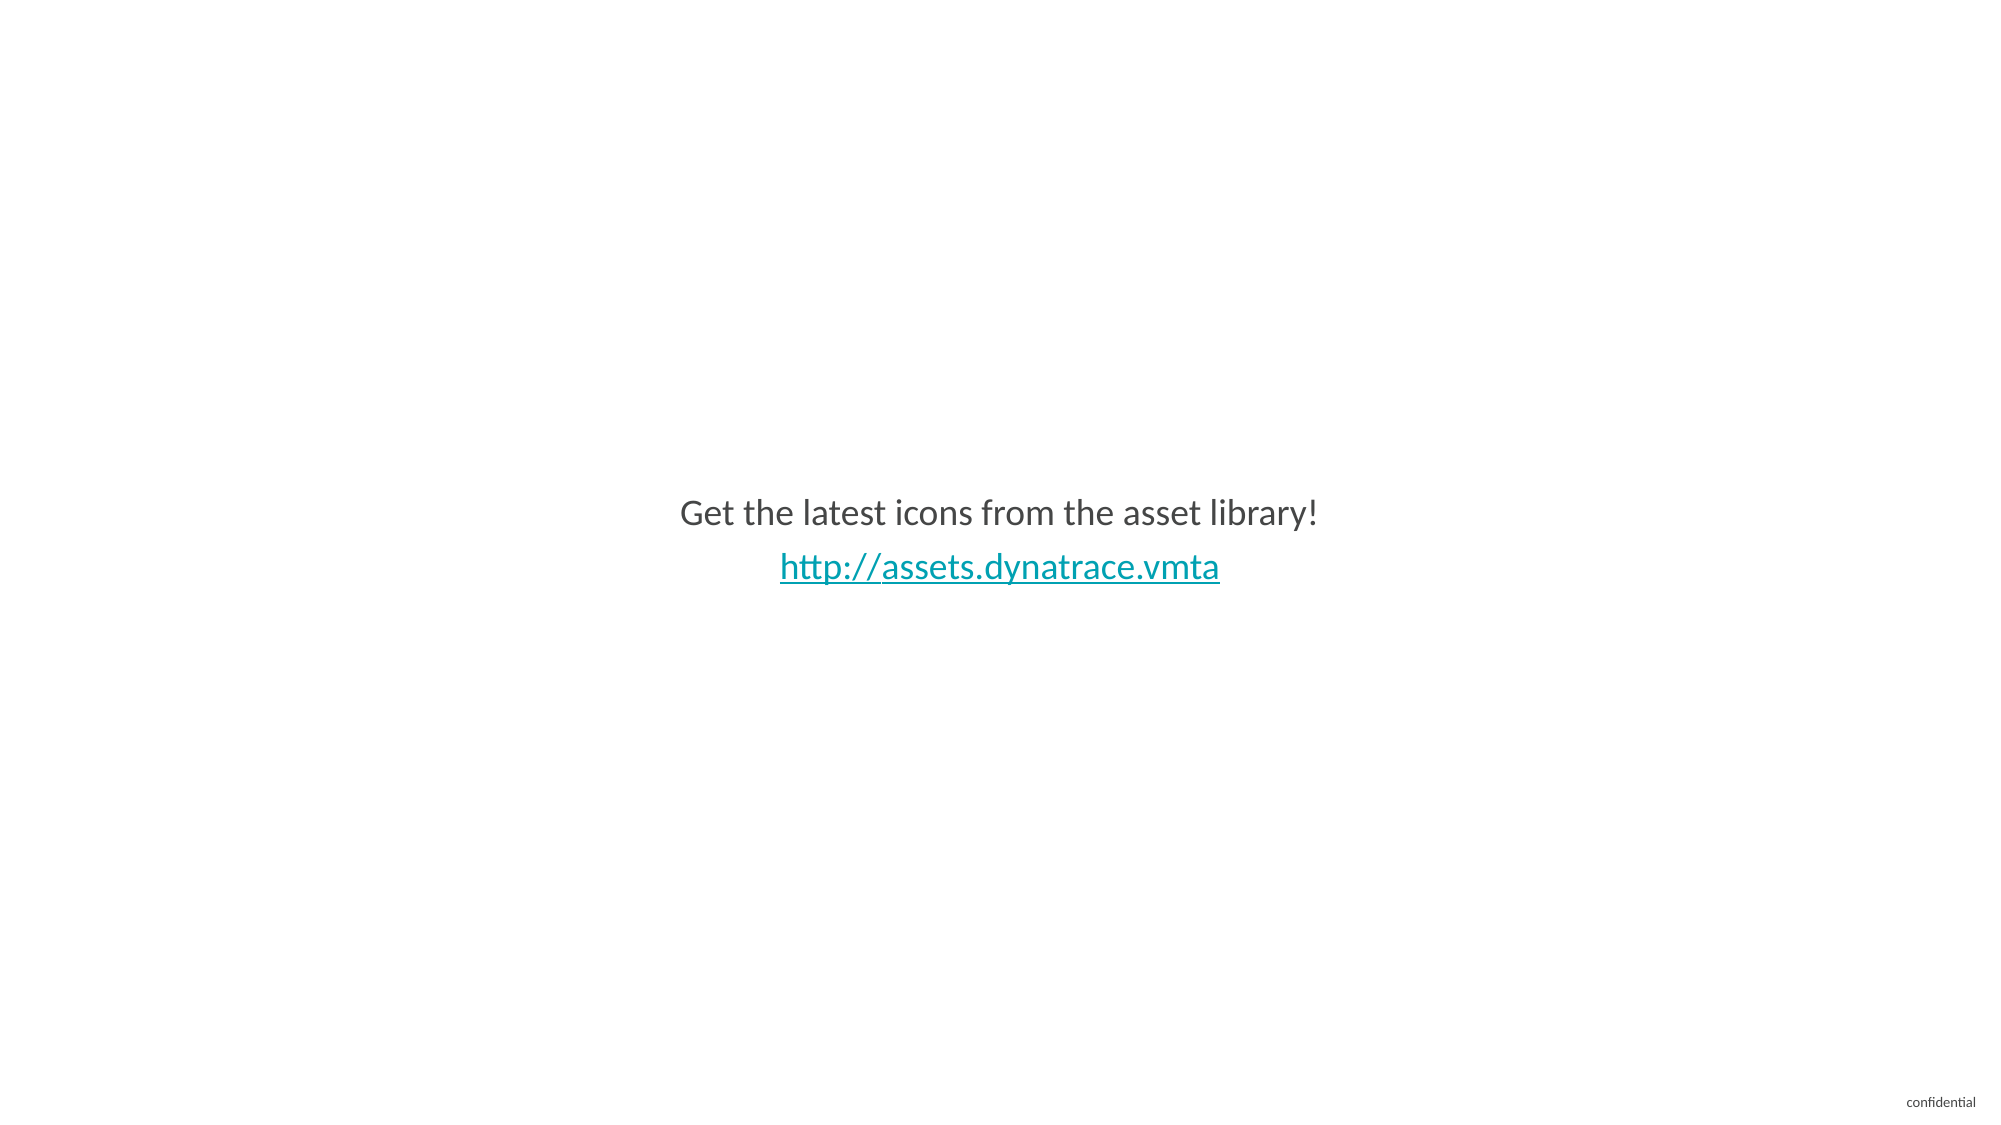

Get the latest icons from the asset library!
http://assets.dynatrace.vmta